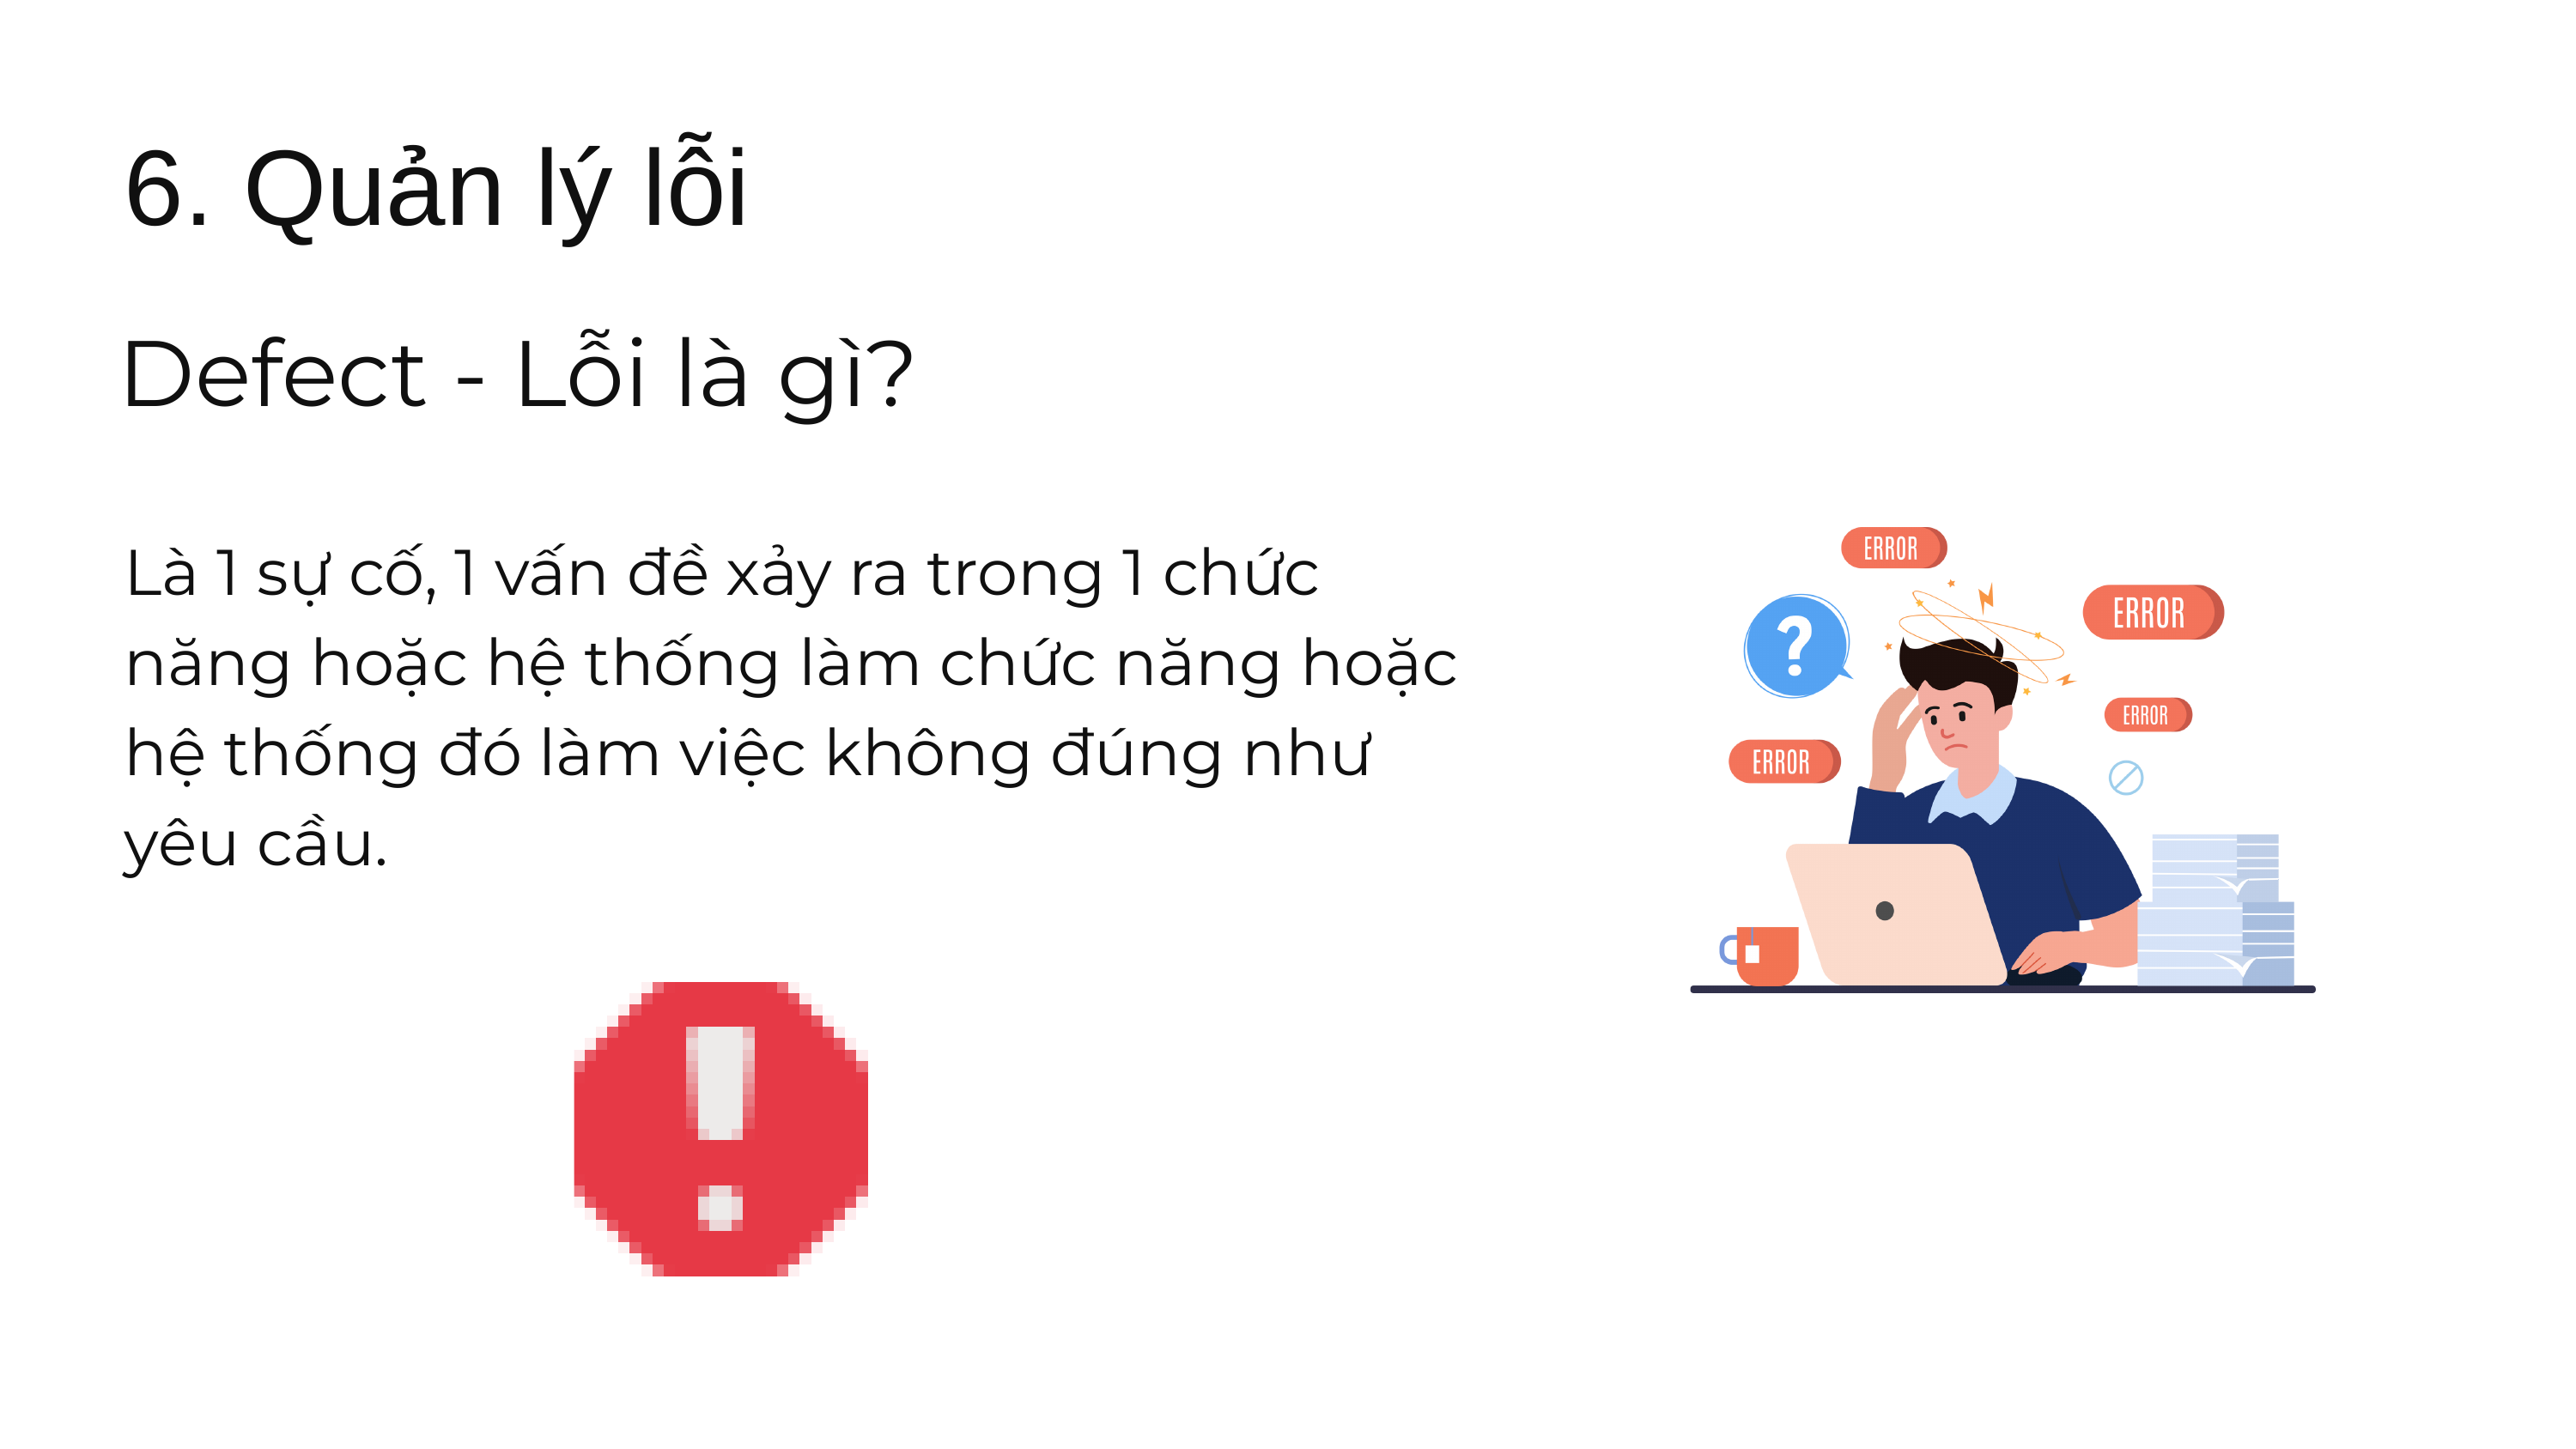

6. Quản lý lỗi
Defect - Lỗi là gì?
Là 1 sự cố, 1 vấn đề xảy ra trong 1 chức năng hoặc hệ thống làm chức năng hoặc hệ thống đó làm việc không đúng như yêu cầu.